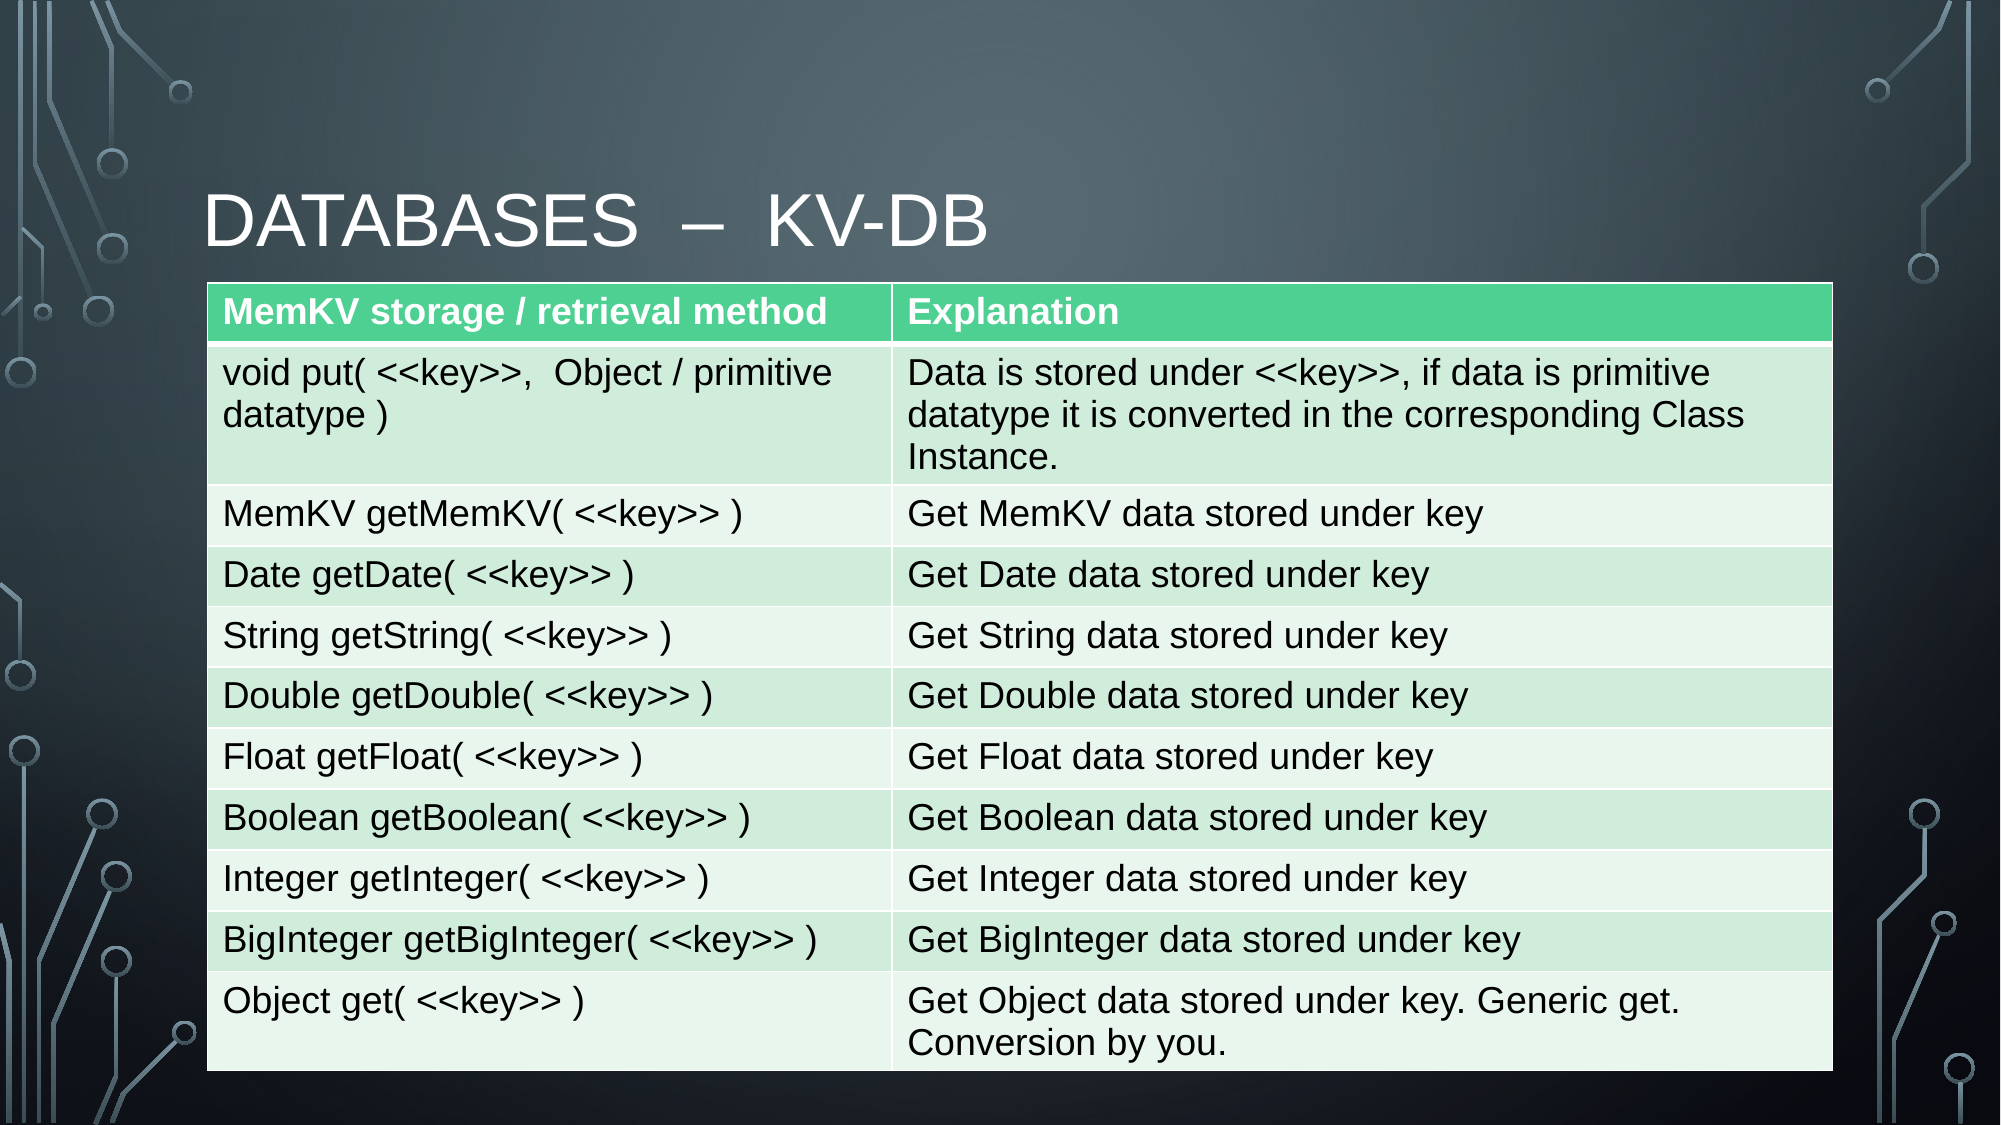

# Databases  –  KV-DB
| MemKV storage / retrieval method | Explanation |
| --- | --- |
| void put( <<key>>, Object / primitive datatype ) | Data is stored under <<key>>, if data is primitive datatype it is converted in the corresponding Class Instance. |
| MemKV getMemKV( <<key>> ) | Get MemKV data stored under key |
| Date getDate( <<key>> ) | Get Date data stored under key |
| String getString( <<key>> ) | Get String data stored under key |
| Double getDouble( <<key>> ) | Get Double data stored under key |
| Float getFloat( <<key>> ) | Get Float data stored under key |
| Boolean getBoolean( <<key>> ) | Get Boolean data stored under key |
| Integer getInteger( <<key>> ) | Get Integer data stored under key |
| BigInteger getBigInteger( <<key>> ) | Get BigInteger data stored under key |
| Object get( <<key>> ) | Get Object data stored under key. Generic get. Conversion by you. |